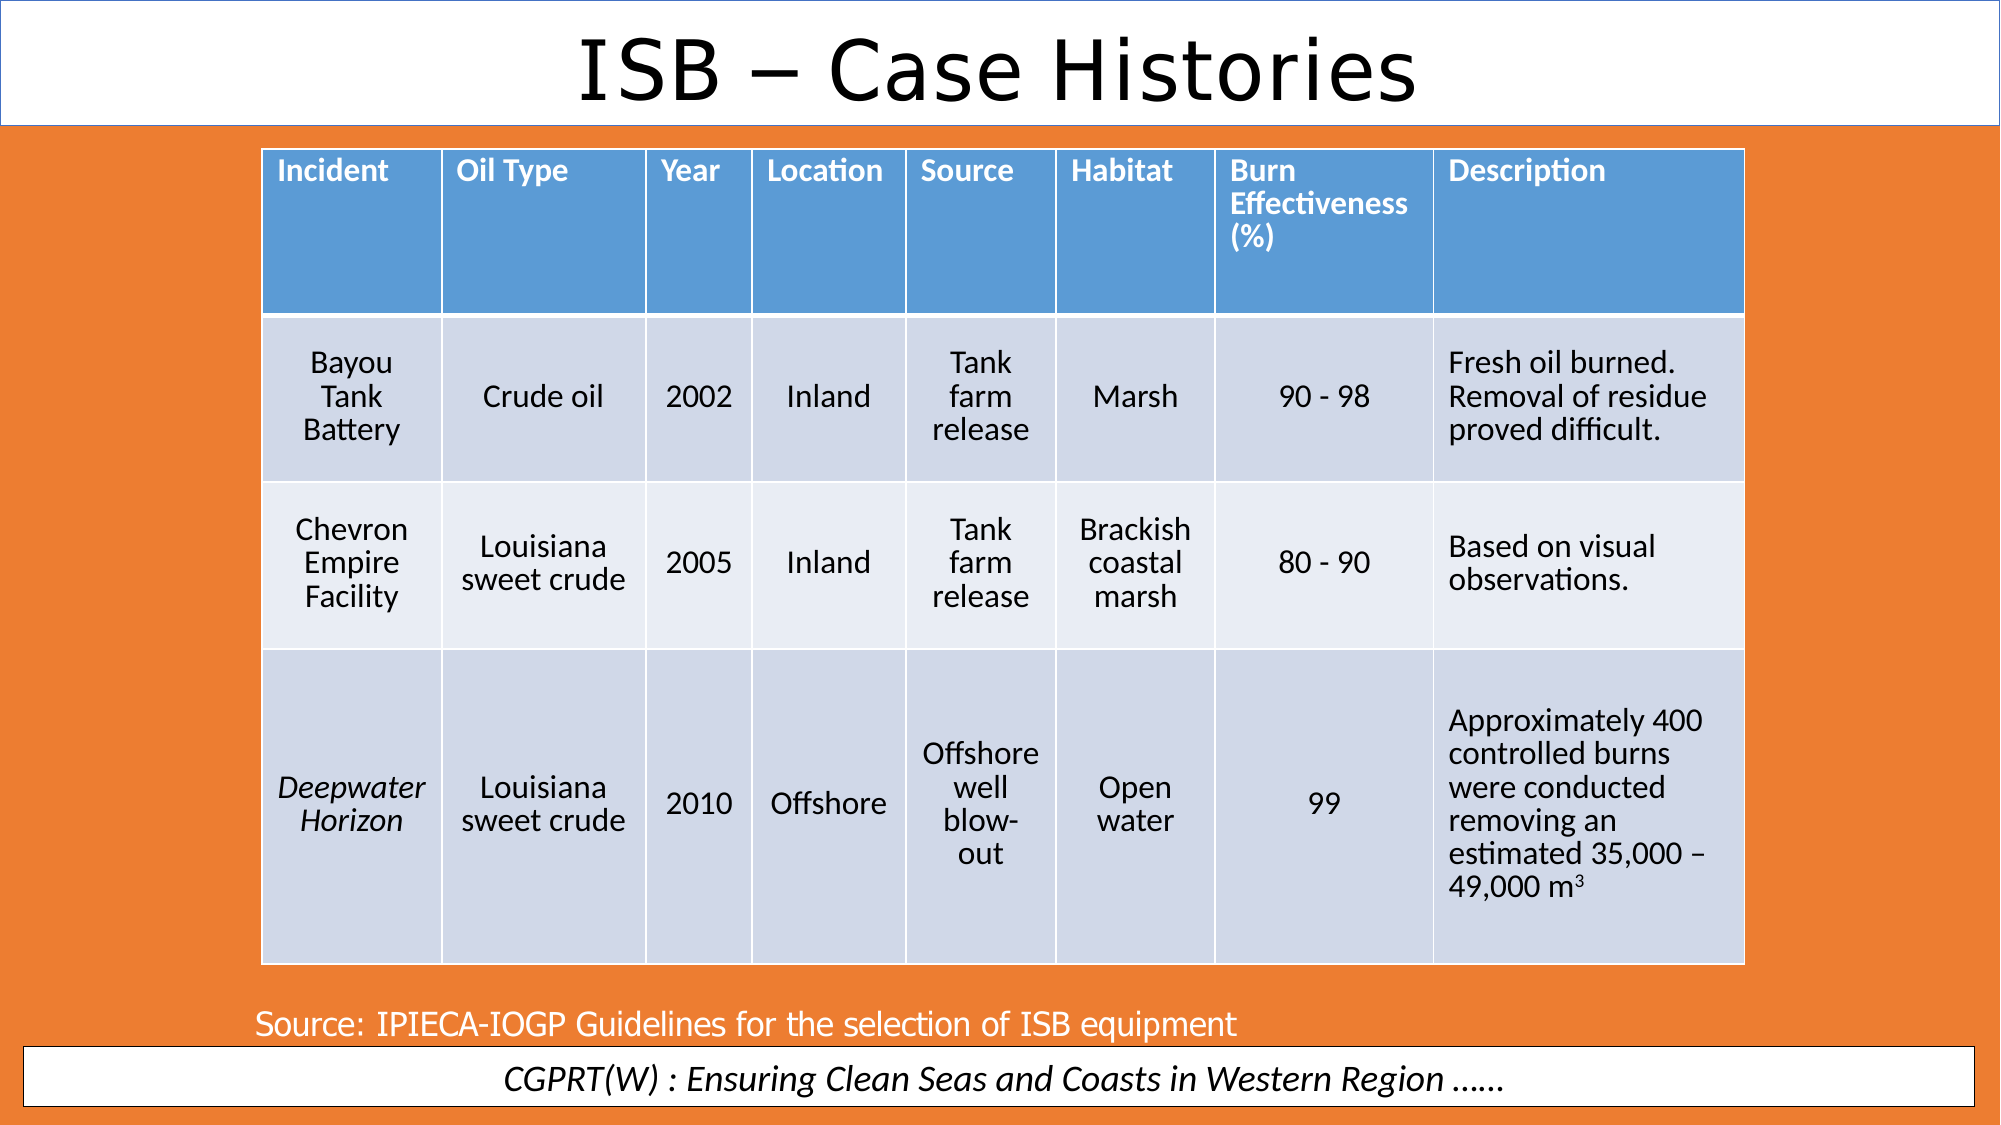

ISB – Case Histories
| Incident | Oil Type | Year | Location | Source | Habitat | Burn Effectiveness (%) | Description |
| --- | --- | --- | --- | --- | --- | --- | --- |
| Bayou Tank Battery | Crude oil | 2002 | Inland | Tank farm release | Marsh | 90 - 98 | Fresh oil burned. Removal of residue proved difficult. |
| Chevron Empire Facility | Louisiana sweet crude | 2005 | Inland | Tank farm release | Brackish coastal marsh | 80 - 90 | Based on visual observations. |
| Deepwater Horizon | Louisiana sweet crude | 2010 | Offshore | Offshore well blow-out | Open water | 99 | Approximately 400 controlled burns were conducted removing an estimated 35,000 – 49,000 m3 |
Source: IPIECA-IOGP Guidelines for the selection of ISB equipment
 CGPRT(W) : Ensuring Clean Seas and Coasts in Western Region ……